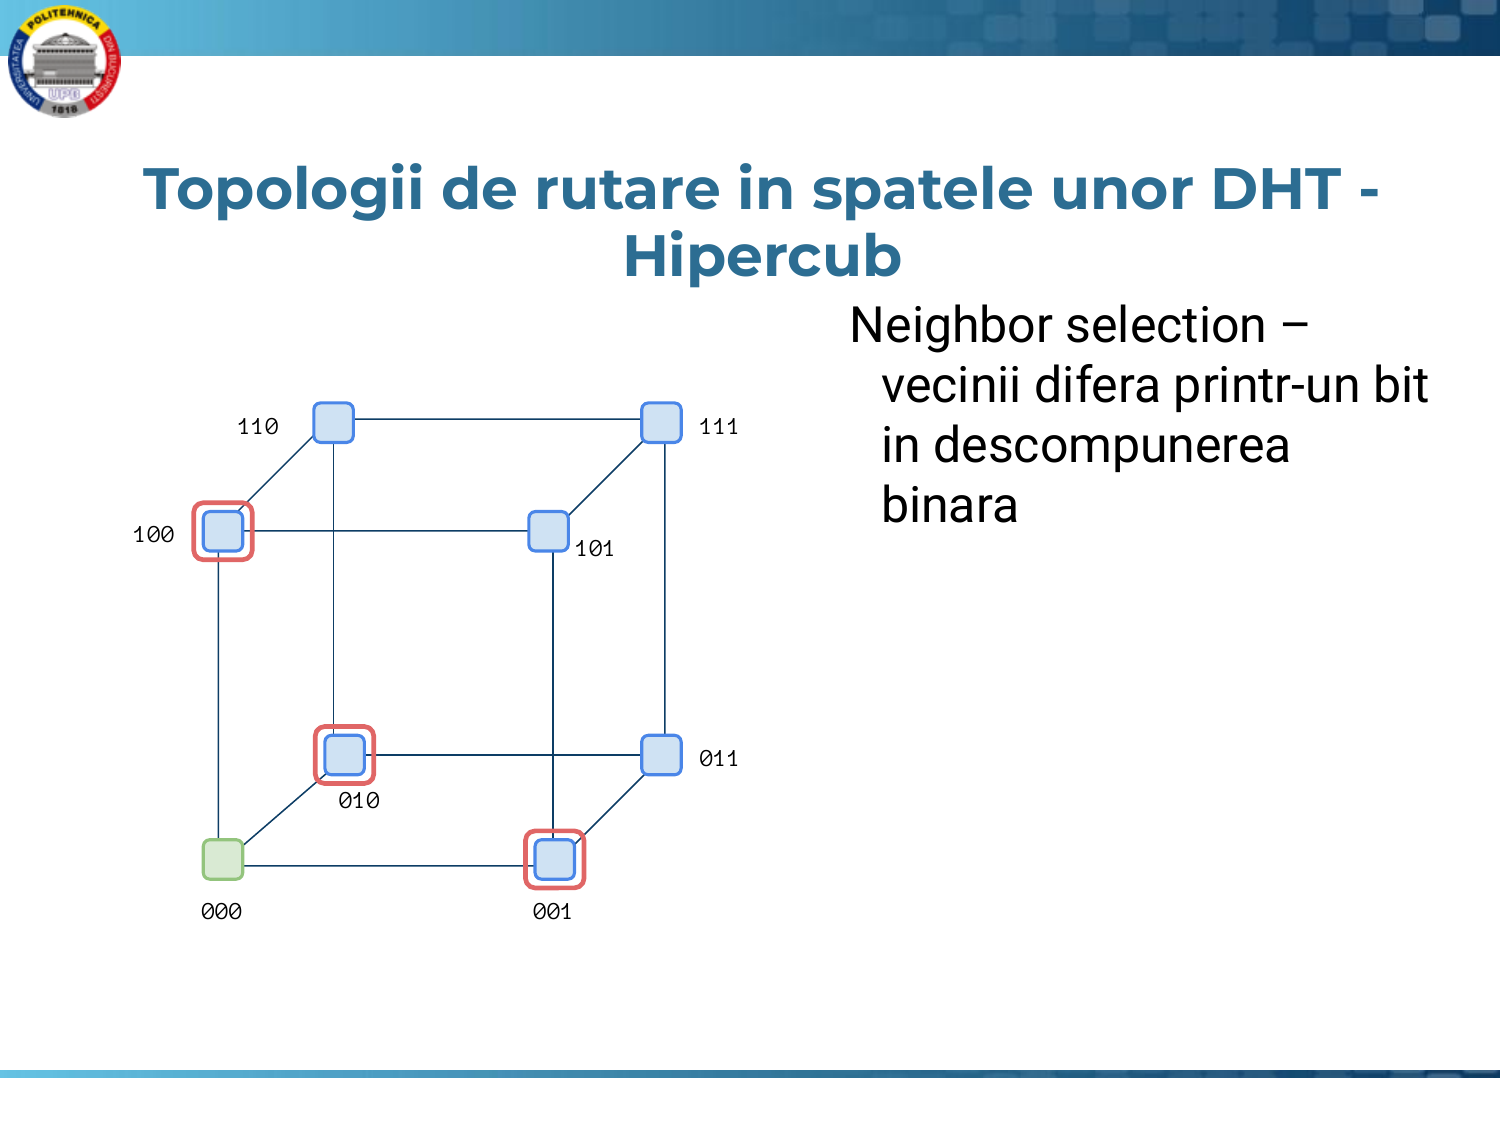

# Topologii de rutare in spatele unor DHT - Hipercub
Neighbor selection – vecinii difera printr-un bit in descompunerea binara
110
111

100

101

011

010

000
001